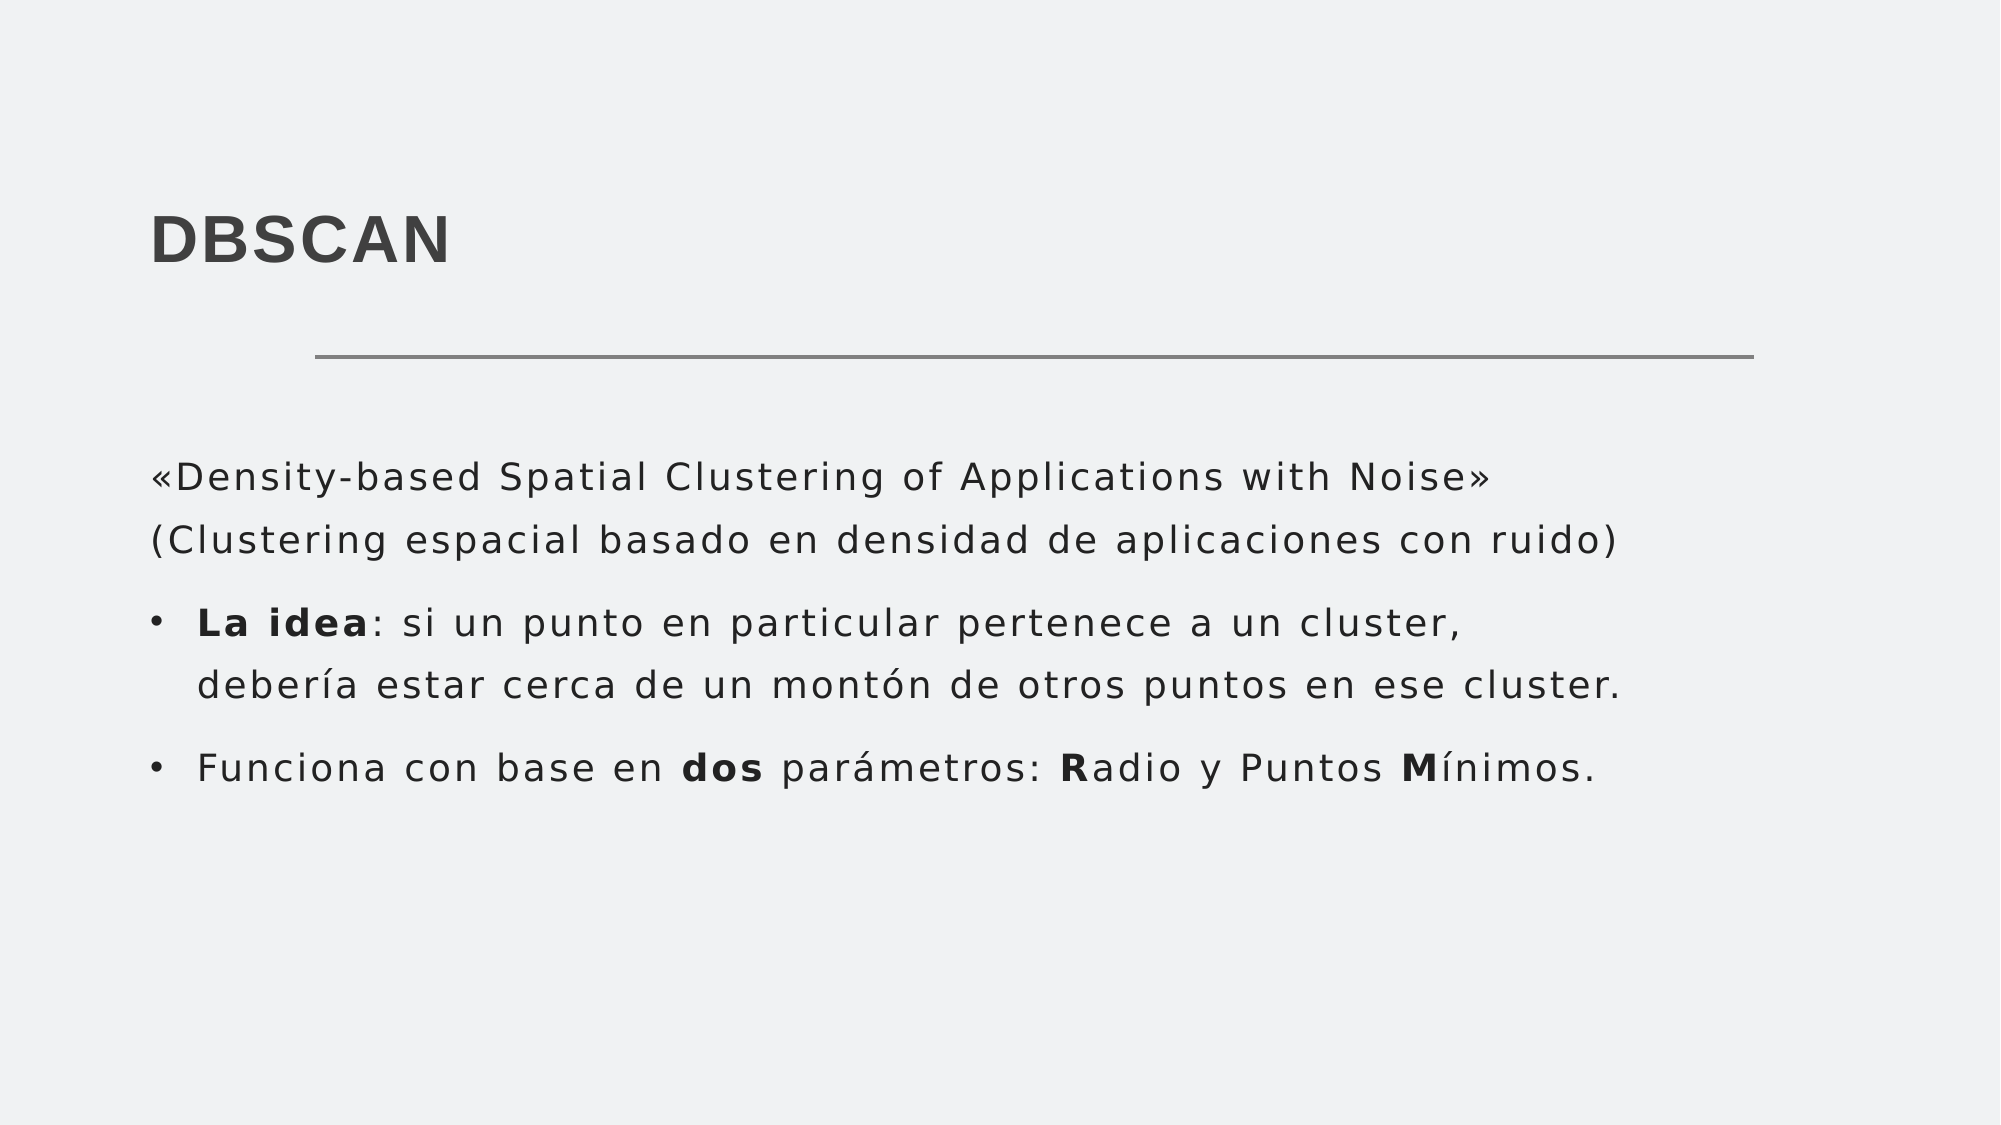

# DBSCAN
«Density-based Spatial Clustering of Applications with Noise» (Clustering espacial basado en densidad de aplicaciones con ruido)
La idea: si un punto en particular pertenece a un cluster, debería estar cerca de un montón de otros puntos en ese cluster.
Funciona con base en dos parámetros: Radio y Puntos Mínimos.